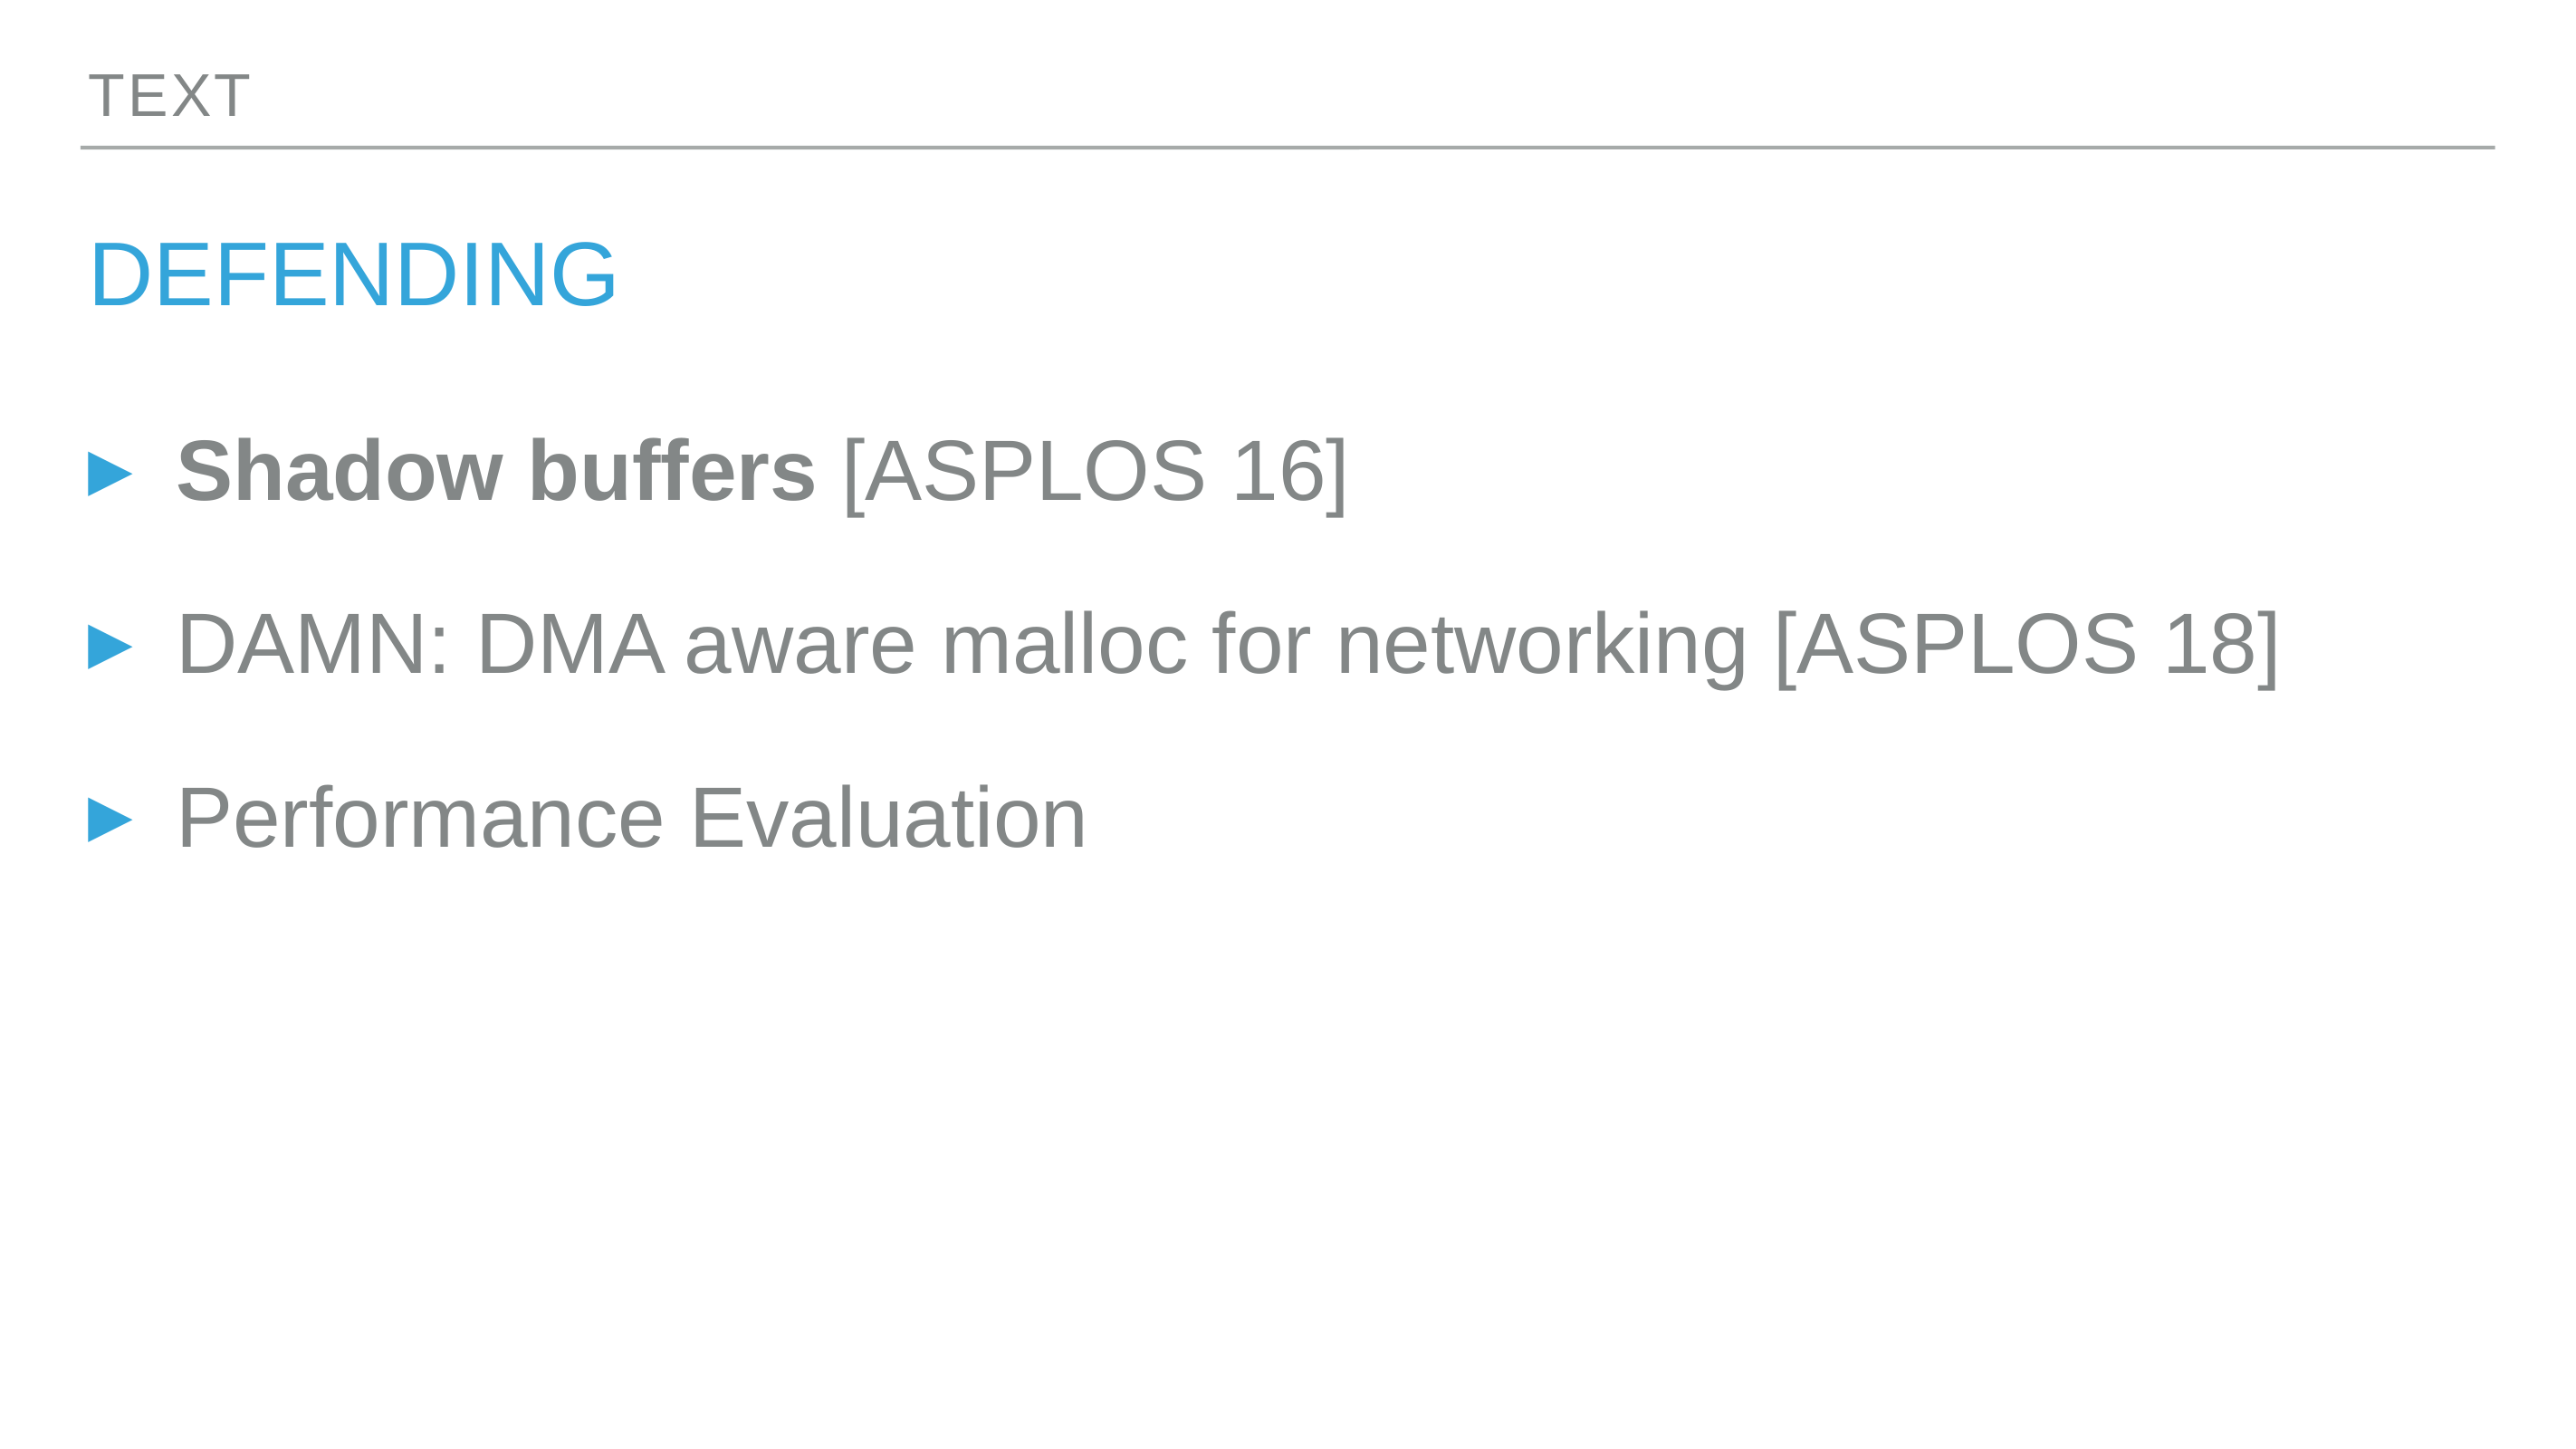

Text
# Defending
Shadow buffers [ASPLOS 16]
DAMN: DMA aware malloc for networking [ASPLOS 18]
Performance Evaluation